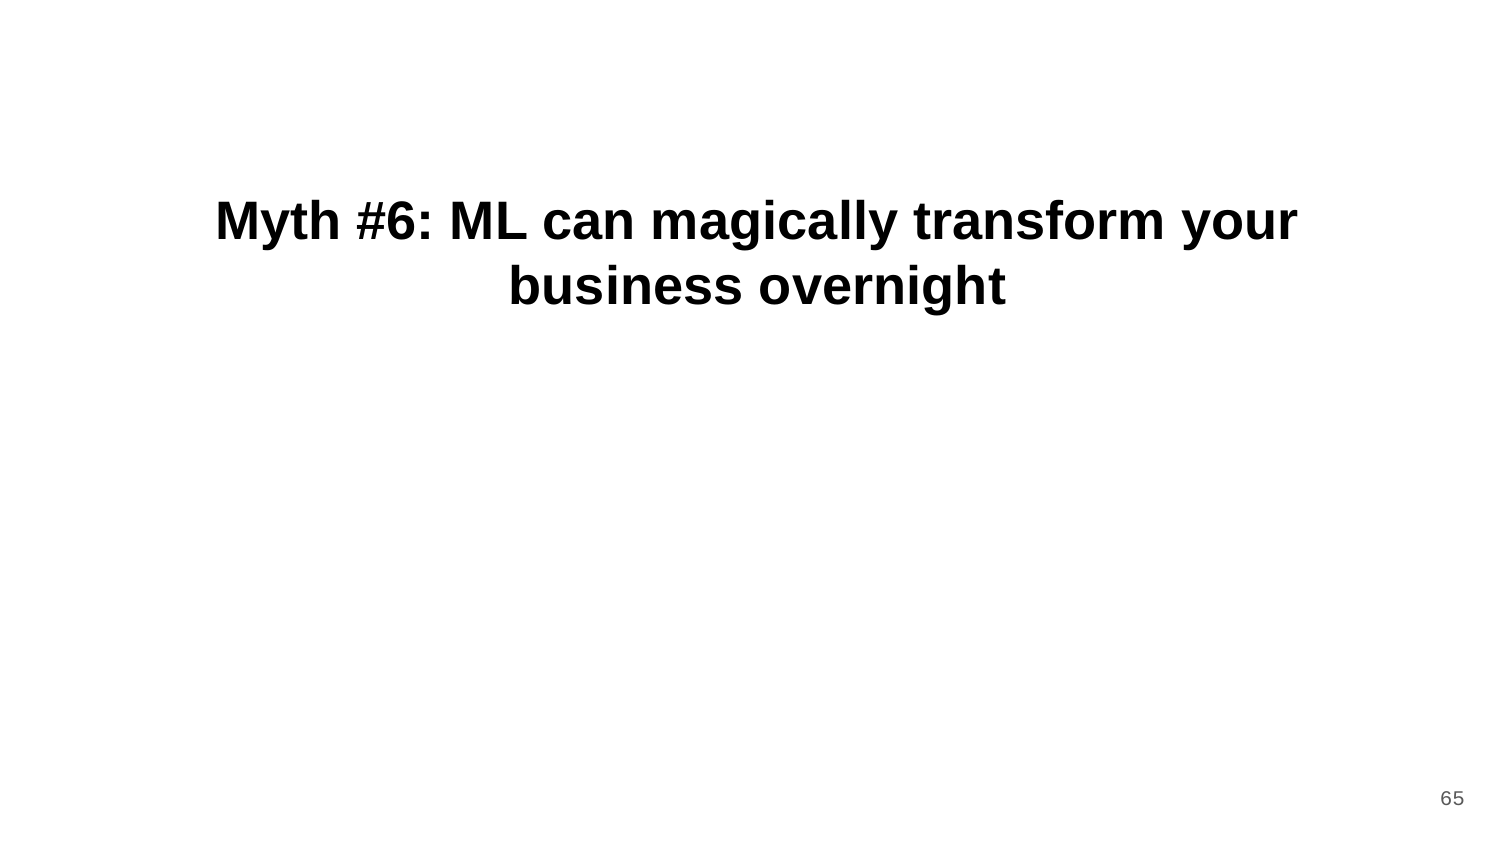

Myth #6: ML can magically transform your business overnight
65